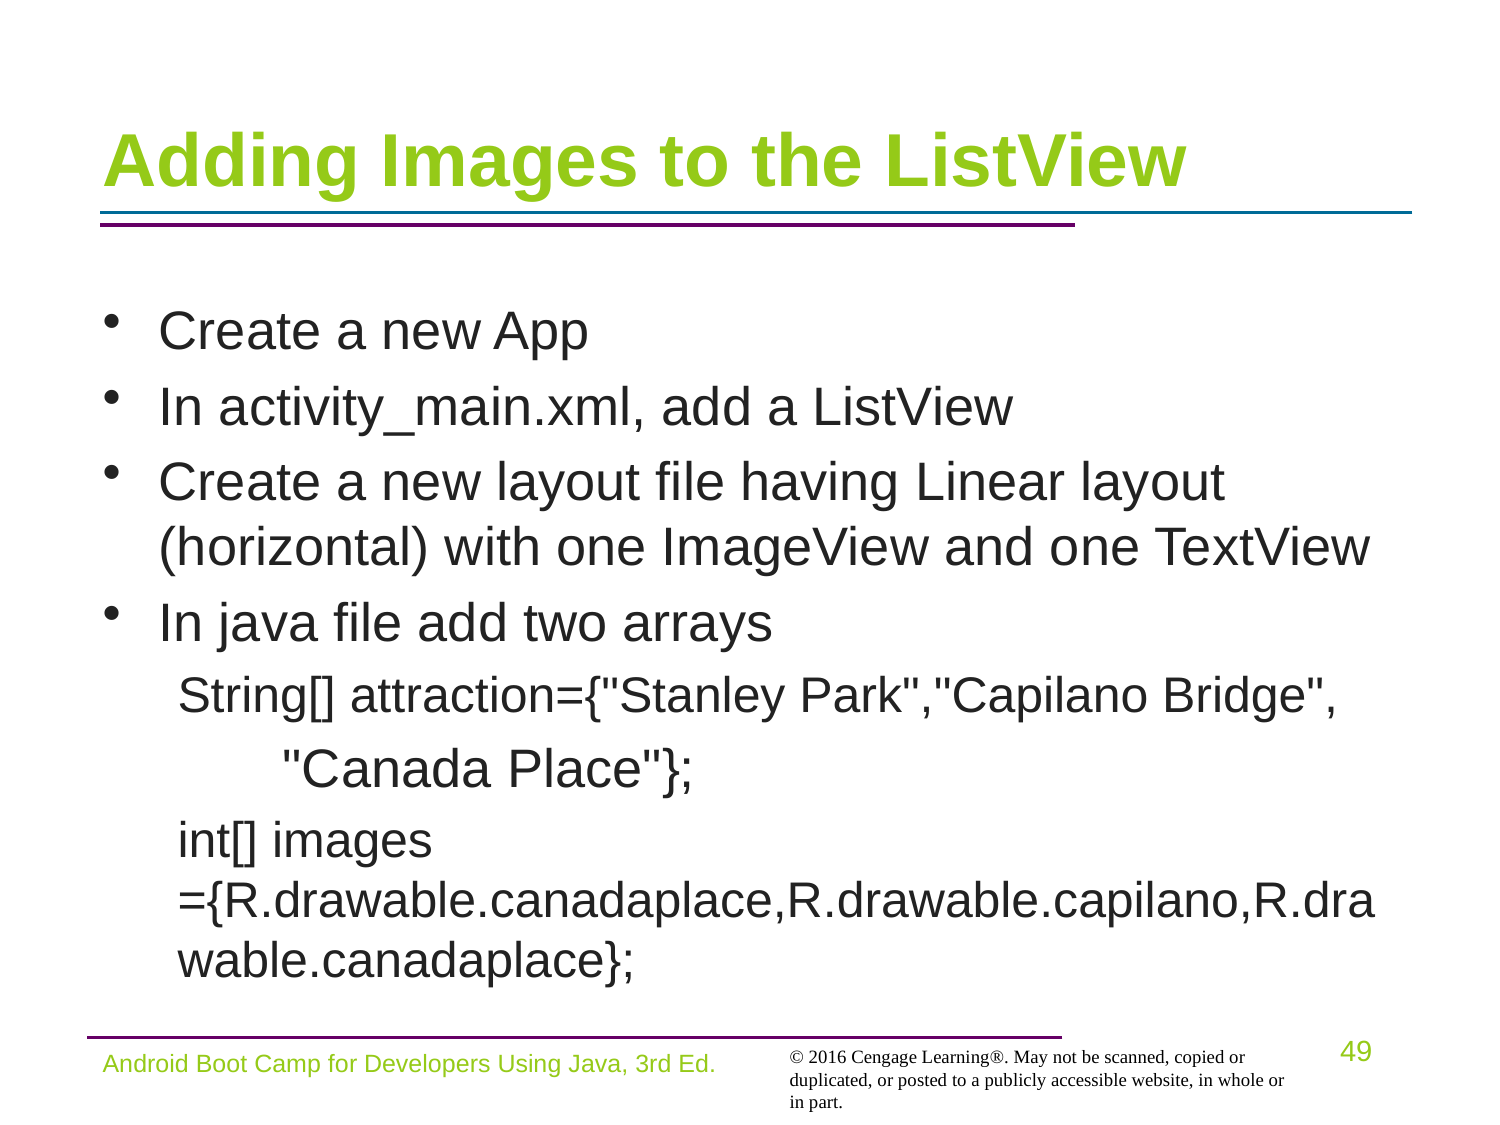

# Adding Images to the ListView
Create a new App
In activity_main.xml, add a ListView
Create a new layout file having Linear layout (horizontal) with one ImageView and one TextView
In java file add two arrays
String[] attraction={"Stanley Park","Capilano Bridge",
            "Canada Place"};
int[] images ={R.drawable.canadaplace,R.drawable.capilano,R.drawable.canadaplace};

Android Boot Camp for Developers Using Java, 3rd Ed.
49